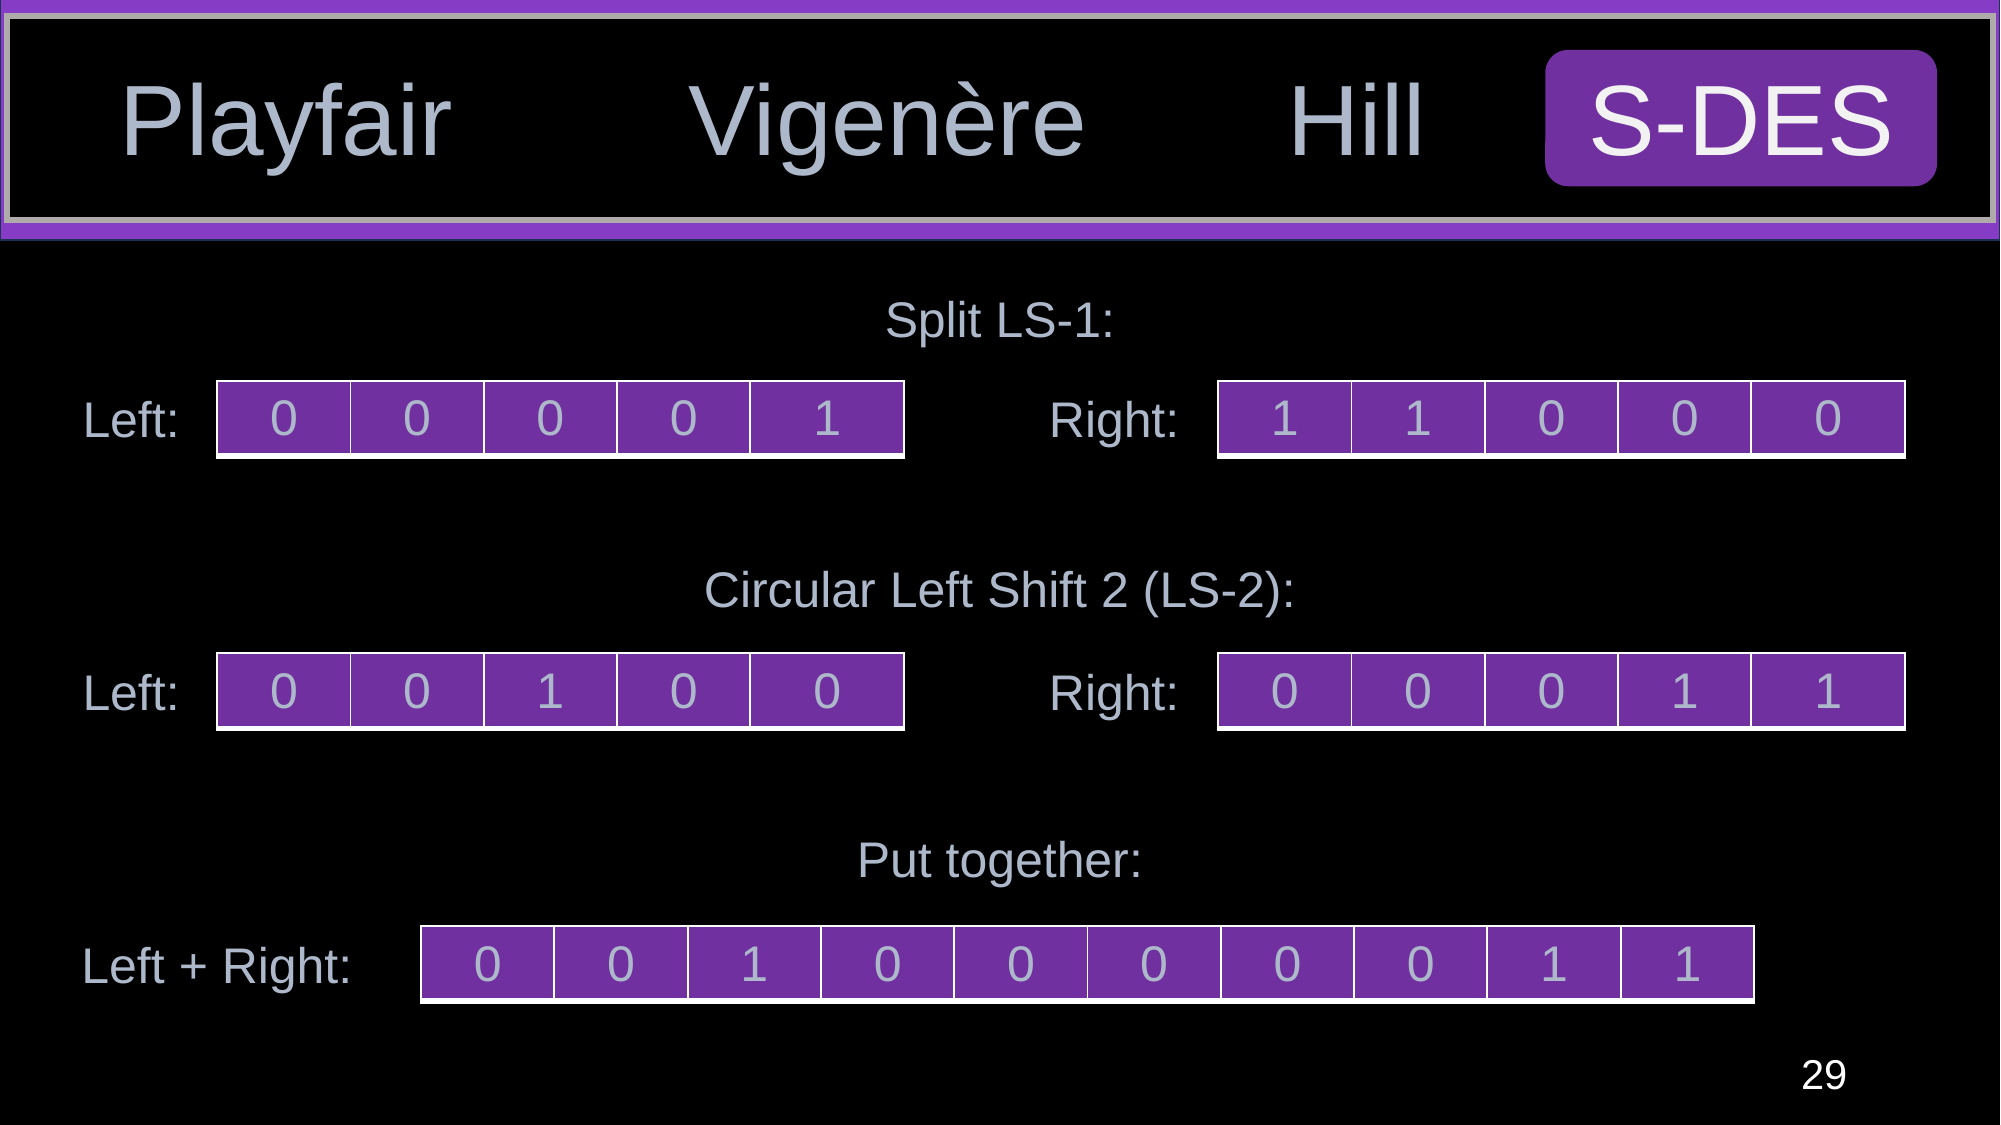

Playfair
Vigenère
Hill
S-DES

Split LS-1:
Left:
Right:
| 0 | 0 | 0 | 0 | 1 |
| --- | --- | --- | --- | --- |
| 1 | 1 | 0 | 0 | 0 |
| --- | --- | --- | --- | --- |
Circular Left Shift 2 (LS-2):
Left:
Right:
| 0 | 0 | 1 | 0 | 0 |
| --- | --- | --- | --- | --- |
| 0 | 0 | 0 | 1 | 1 |
| --- | --- | --- | --- | --- |
Put together:
Left + Right:
| 0 | 0 | 1 | 0 | 0 | 0 | 0 | 0 | 1 | 1 |
| --- | --- | --- | --- | --- | --- | --- | --- | --- | --- |
29